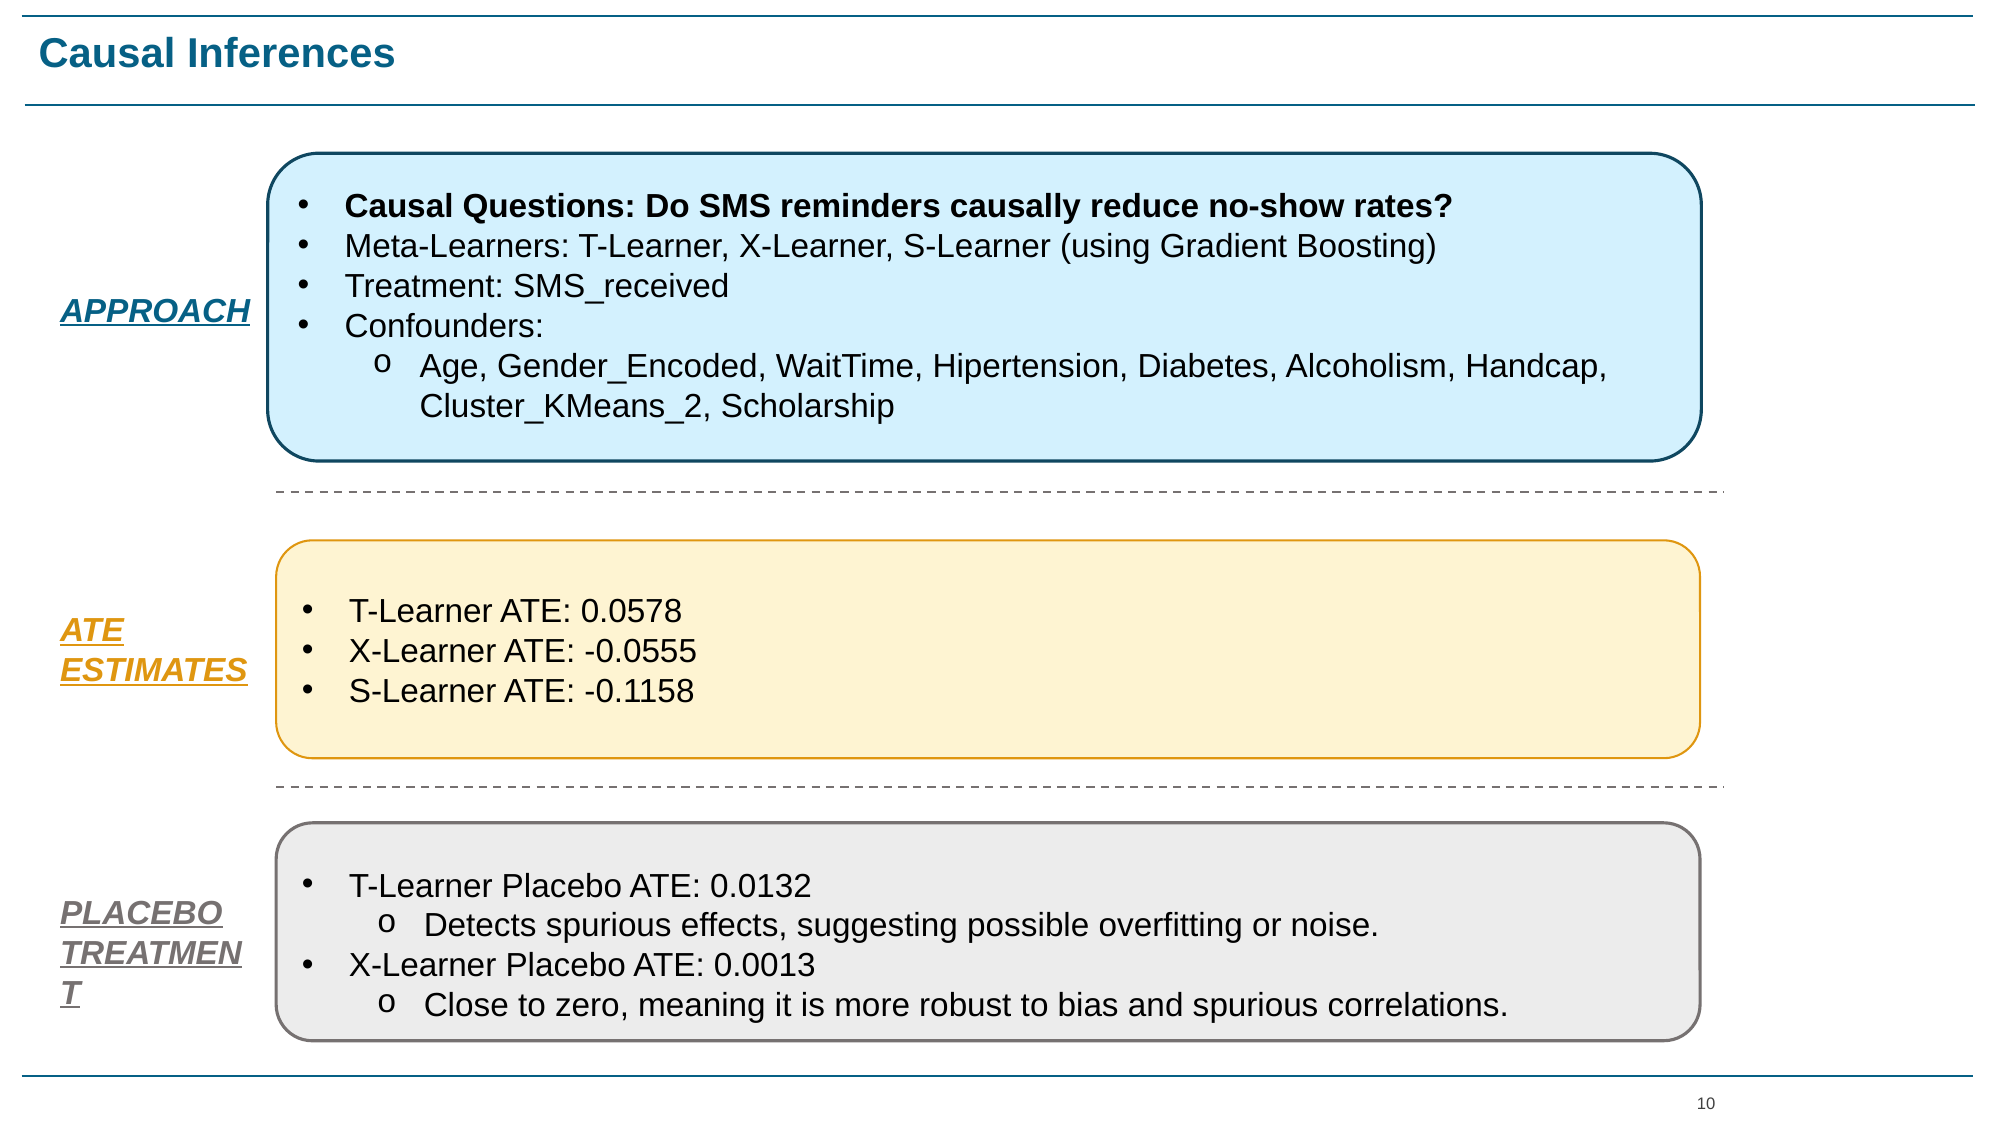

Causal Inferences
Causal Questions: Do SMS reminders causally reduce no-show rates?
Meta-Learners: T-Learner, X-Learner, S-Learner (using Gradient Boosting)
Treatment: SMS_received
Confounders:
Age, Gender_Encoded, WaitTime, Hipertension, Diabetes, Alcoholism, Handcap, Cluster_KMeans_2, Scholarship

APPROACH

T-Learner ATE: 0.0578
X-Learner ATE: -0.0555
S-Learner ATE: -0.1158

ATE ESTIMATES
T-Learner Placebo ATE: 0.0132
Detects spurious effects, suggesting possible overfitting or noise.
X-Learner Placebo ATE: 0.0013
Close to zero, meaning it is more robust to bias and spurious correlations.
PLACEBO TREATMENT
10